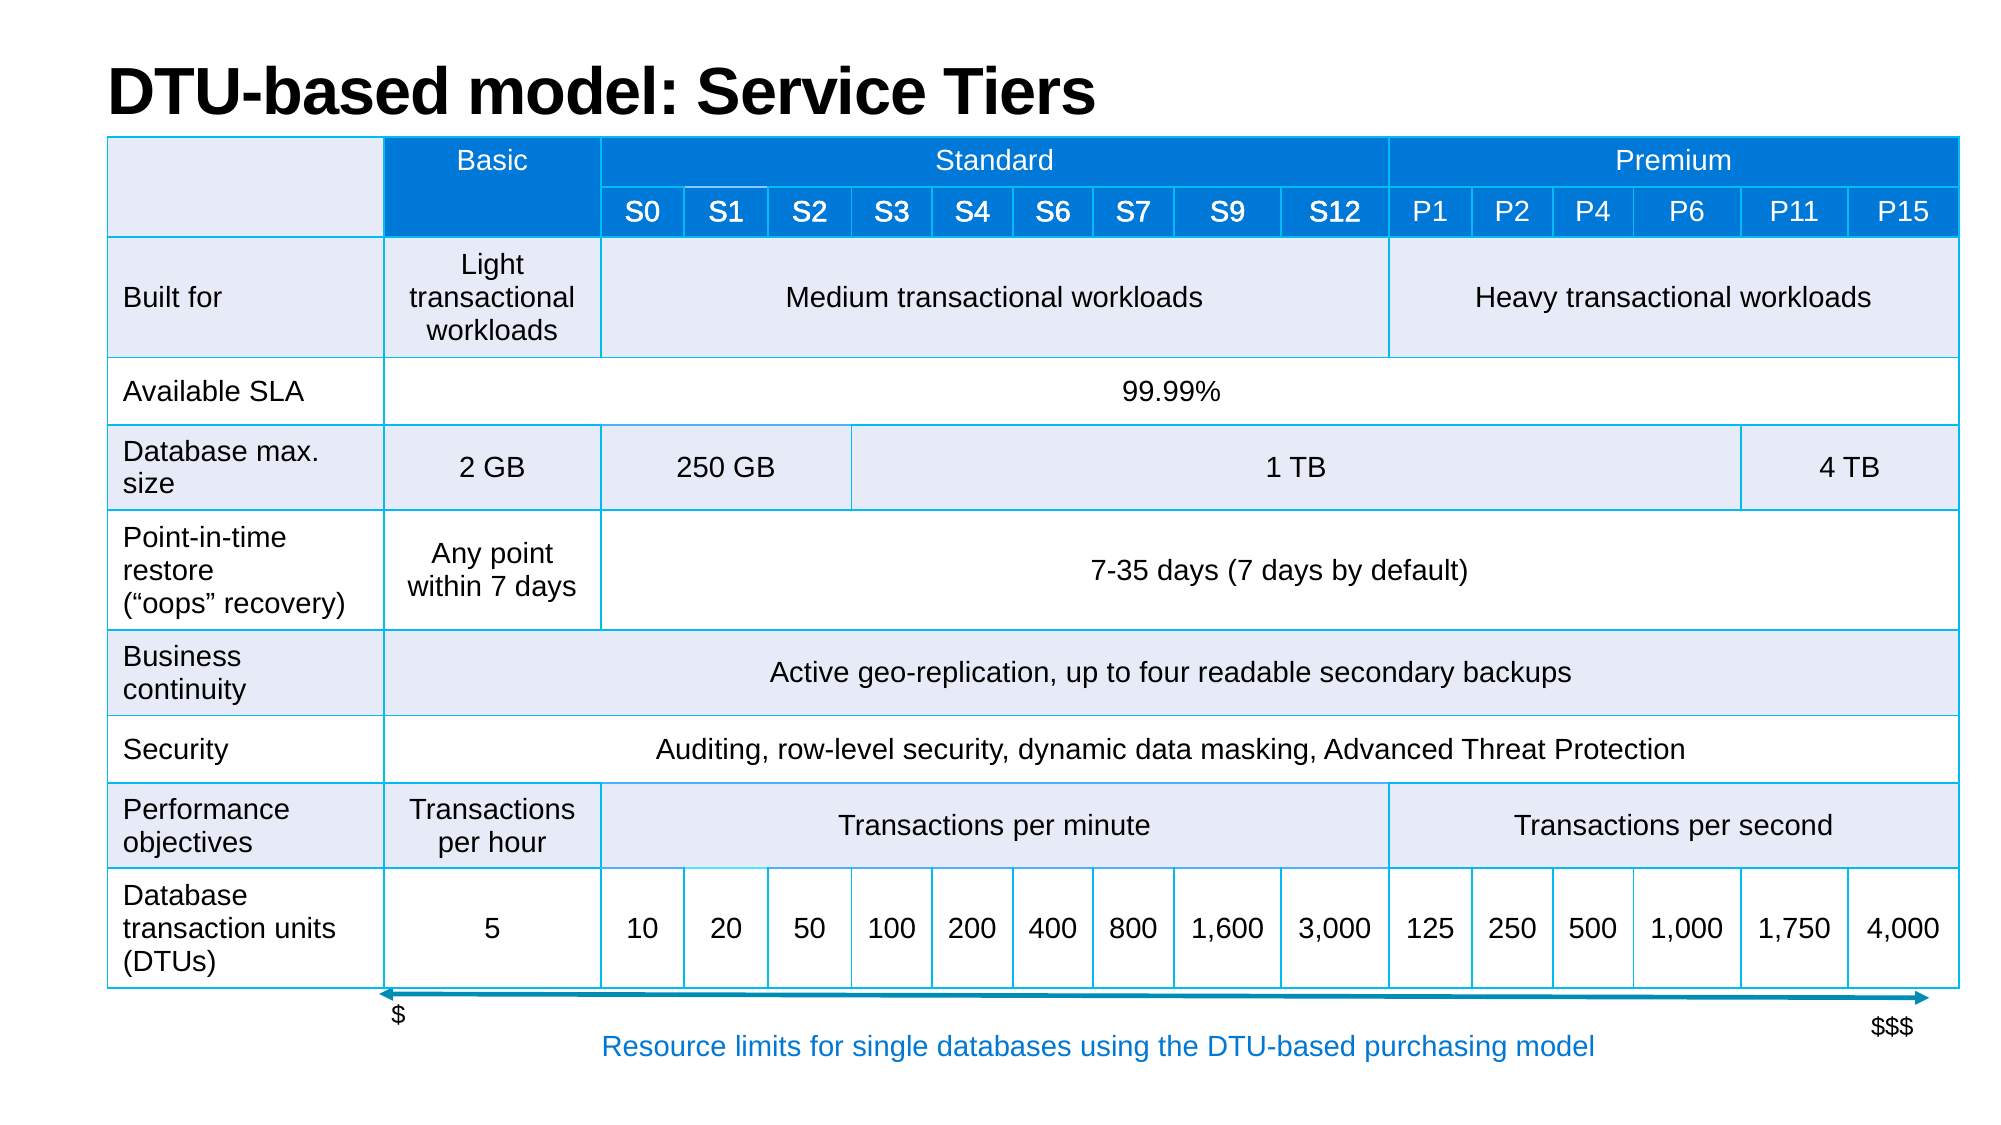

# DTU-based model: Service Tiers
|  | Basic | Standard |  |  |  |  |  |  |  |  | Premium |  |  |  |  |  |
| --- | --- | --- | --- | --- | --- | --- | --- | --- | --- | --- | --- | --- | --- | --- | --- | --- |
|  |  | S0 | S1 | S2 | S3 | S4 | S6 | S7 | S9 | S12 | P1 | P2 | P4 | P6 | P11 | P15 |
| Built for | Light transactional workloads | Medium transactional workloads |  |  |  |  |  |  |  |  | Heavy transactional workloads |  |  |  |  |  |
| Available SLA | 99.99% |  |  |  |  |  |  |  |  |  |  |  |  |  |  |  |
| Database max. size | 2 GB | 250 GB |  |  | 1 TB |  |  |  |  |  |  |  |  |  | 4 TB |  |
| Point-in-time restore (“oops” recovery) | Any point within 7 days | 7-35 days (7 days by default) |  |  |  |  |  |  |  |  |  |  |  |  |  |  |
| Business continuity | Active geo-replication, up to four readable secondary backups |  |  |  |  |  |  |  |  |  |  |  |  |  |  |  |
| Security | Auditing, row-level security, dynamic data masking, Advanced Threat Protection |  |  |  |  |  |  |  |  |  |  |  |  |  |  |  |
| Performance objectives | Transactions per hour | Transactions per minute |  |  |  |  |  |  |  |  | Transactions per second |  |  |  |  |  |
| Database transaction units (DTUs) | 5 | 10 | 20 | 50 | 100 | 200 | 400 | 800 | 1,600 | 3,000 | 125 | 250 | 500 | 1,000 | 1,750 | 4,000 |

$
$$$
Resource limits for single databases using the DTU-based purchasing model